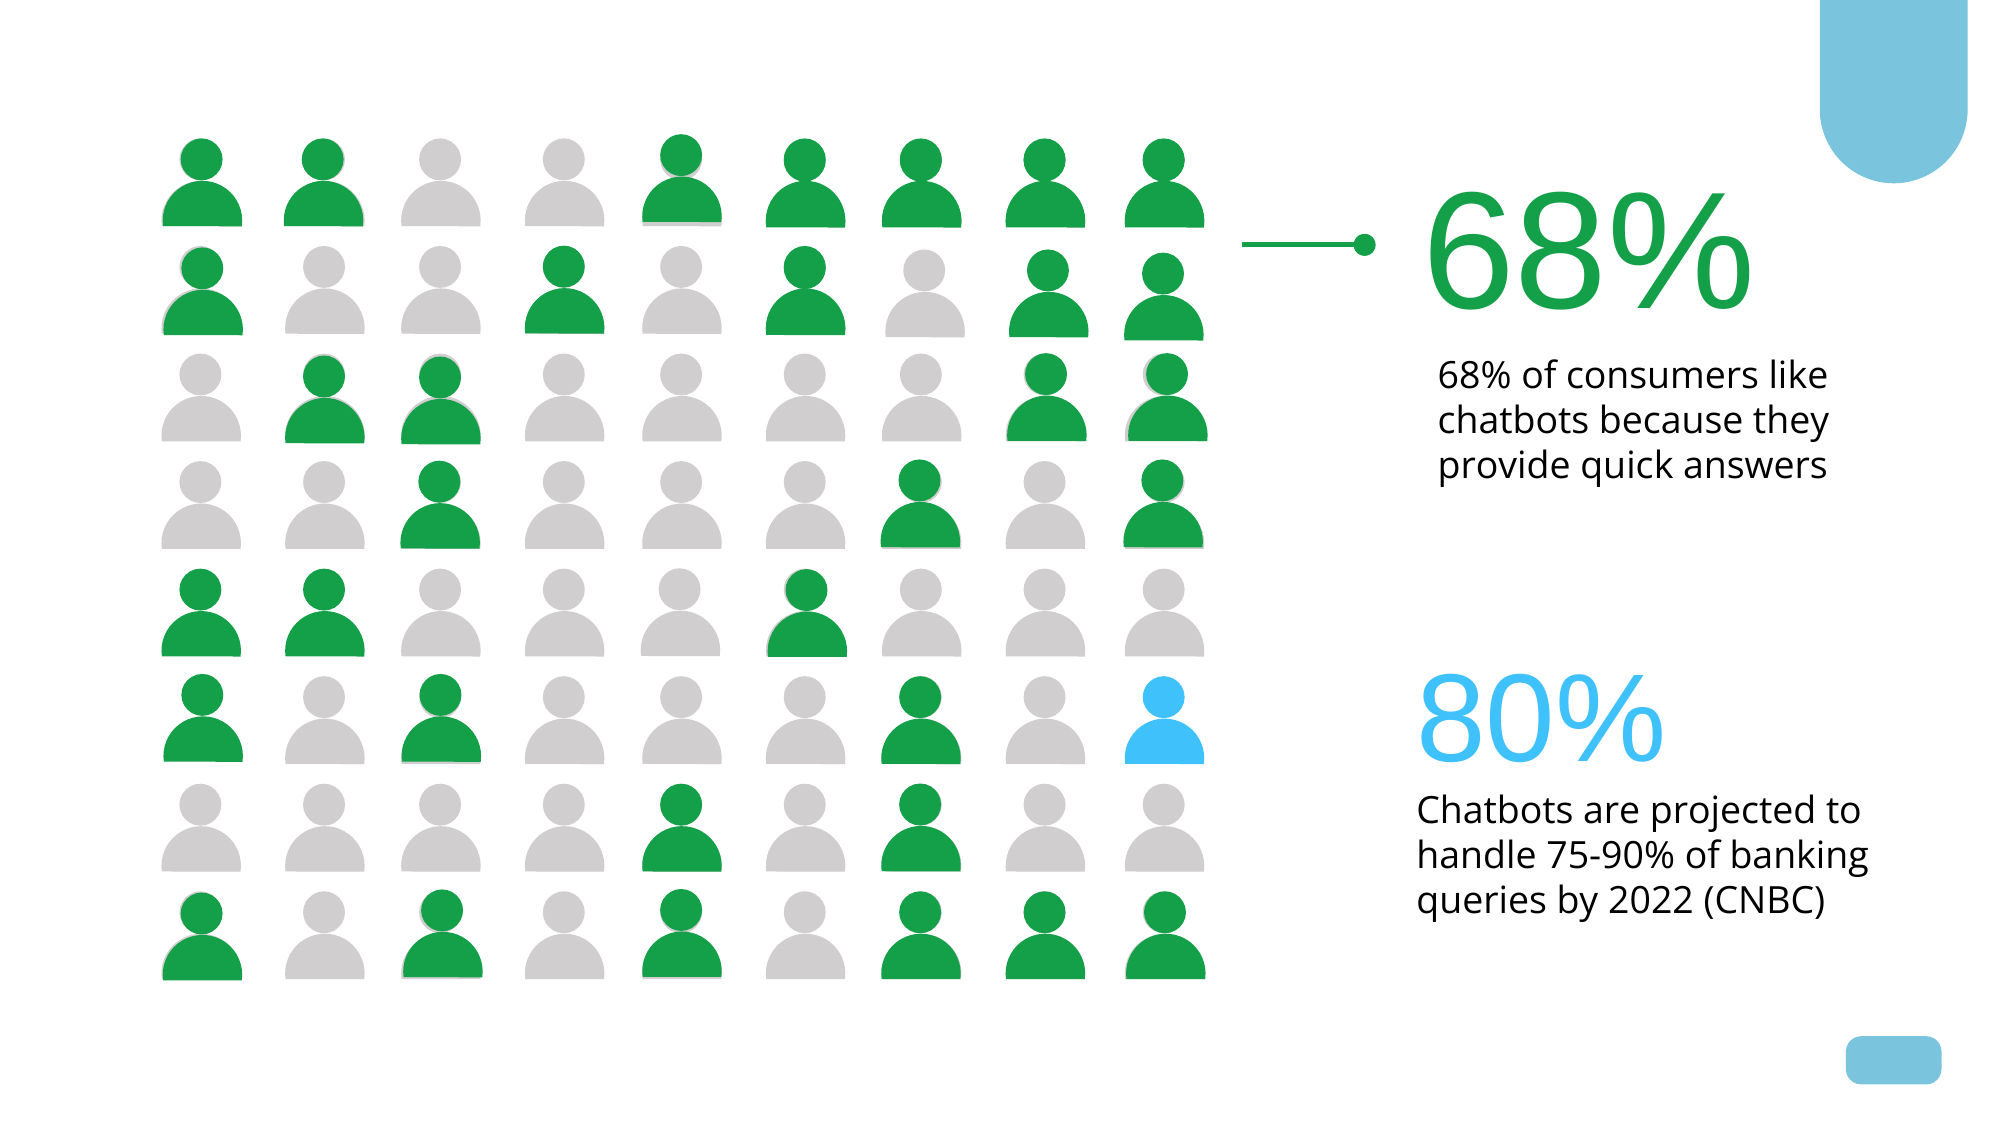

68%
68% of consumers like chatbots because they provide quick answers

80%
Chatbots are projected to handle 75-90% of banking queries by 2022 (CNBC)